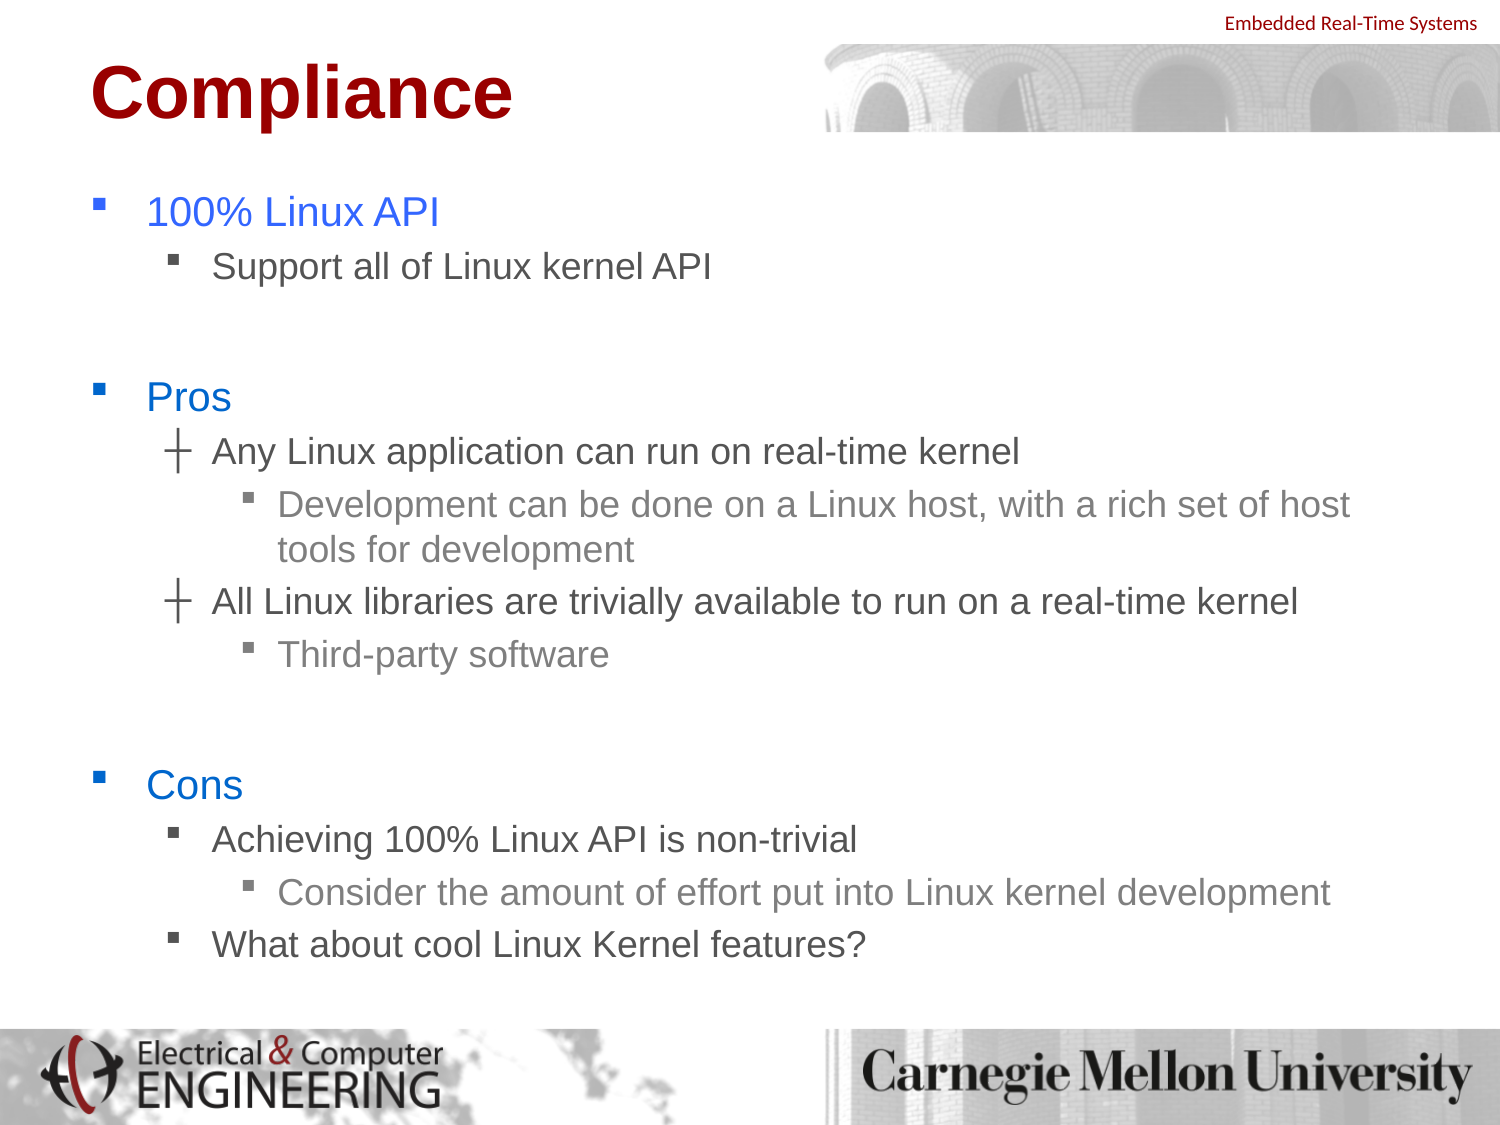

# Compliance
100% Linux API
Support all of Linux kernel API

Pros
Any Linux application can run on real-time kernel
Development can be done on a Linux host, with a rich set of host tools for development
All Linux libraries are trivially available to run on a real-time kernel
Third-party software

Cons
Achieving 100% Linux API is non-trivial
Consider the amount of effort put into Linux kernel development
What about cool Linux Kernel features?